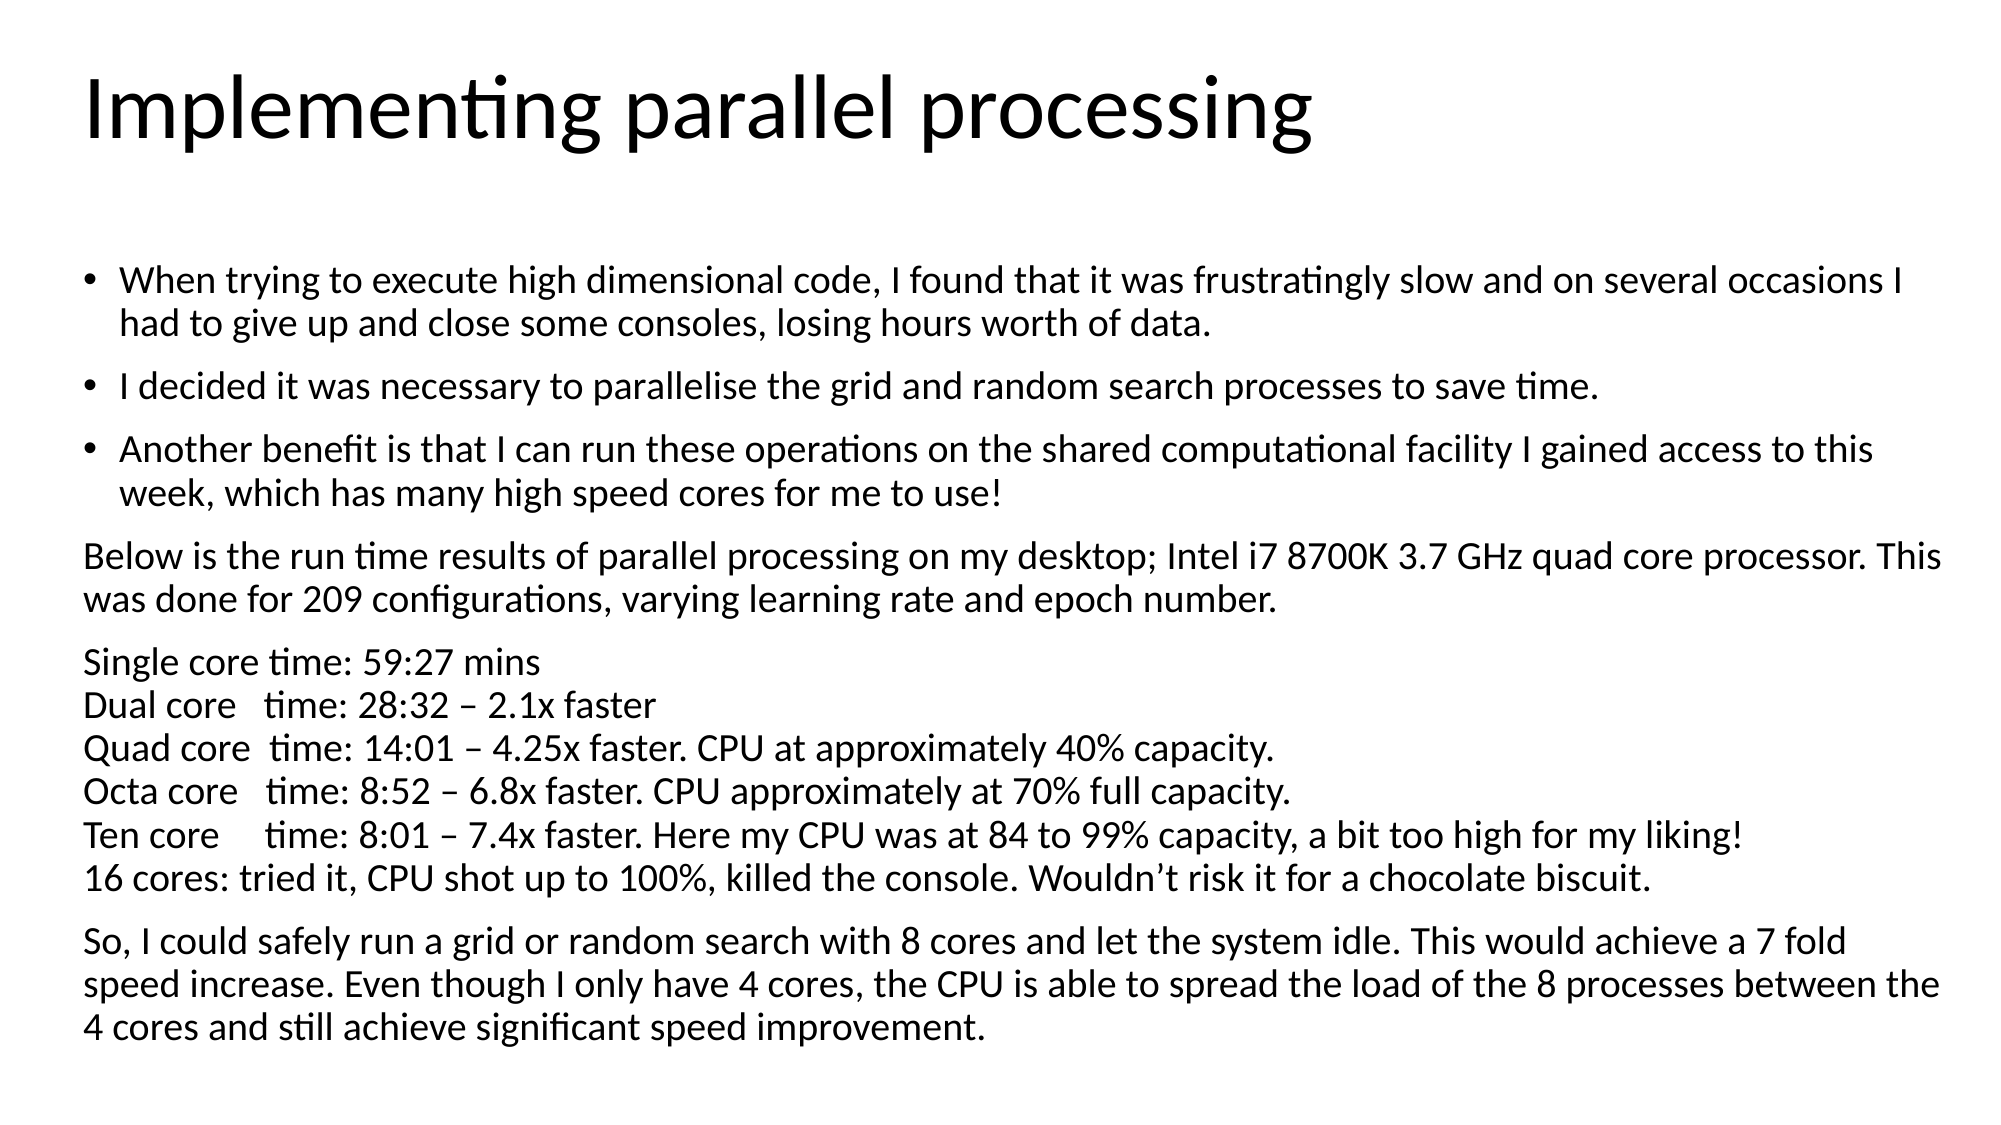

# Implementing parallel processing
When trying to execute high dimensional code, I found that it was frustratingly slow and on several occasions I had to give up and close some consoles, losing hours worth of data.
I decided it was necessary to parallelise the grid and random search processes to save time.
Another benefit is that I can run these operations on the shared computational facility I gained access to this week, which has many high speed cores for me to use!
Below is the run time results of parallel processing on my desktop; Intel i7 8700K 3.7 GHz quad core processor. This was done for 209 configurations, varying learning rate and epoch number.
Single core time: 59:27 mins
Dual core   time: 28:32 – 2.1x faster
Quad core  time: 14:01 – 4.25x faster. CPU at approximately 40% capacity.
Octa core   time: 8:52 – 6.8x faster. CPU approximately at 70% full capacity.
Ten core     time: 8:01 – 7.4x faster. Here my CPU was at 84 to 99% capacity, a bit too high for my liking!
16 cores: tried it, CPU shot up to 100%, killed the console. Wouldn’t risk it for a chocolate biscuit.
So, I could safely run a grid or random search with 8 cores and let the system idle. This would achieve a 7 fold speed increase. Even though I only have 4 cores, the CPU is able to spread the load of the 8 processes between the 4 cores and still achieve significant speed improvement.